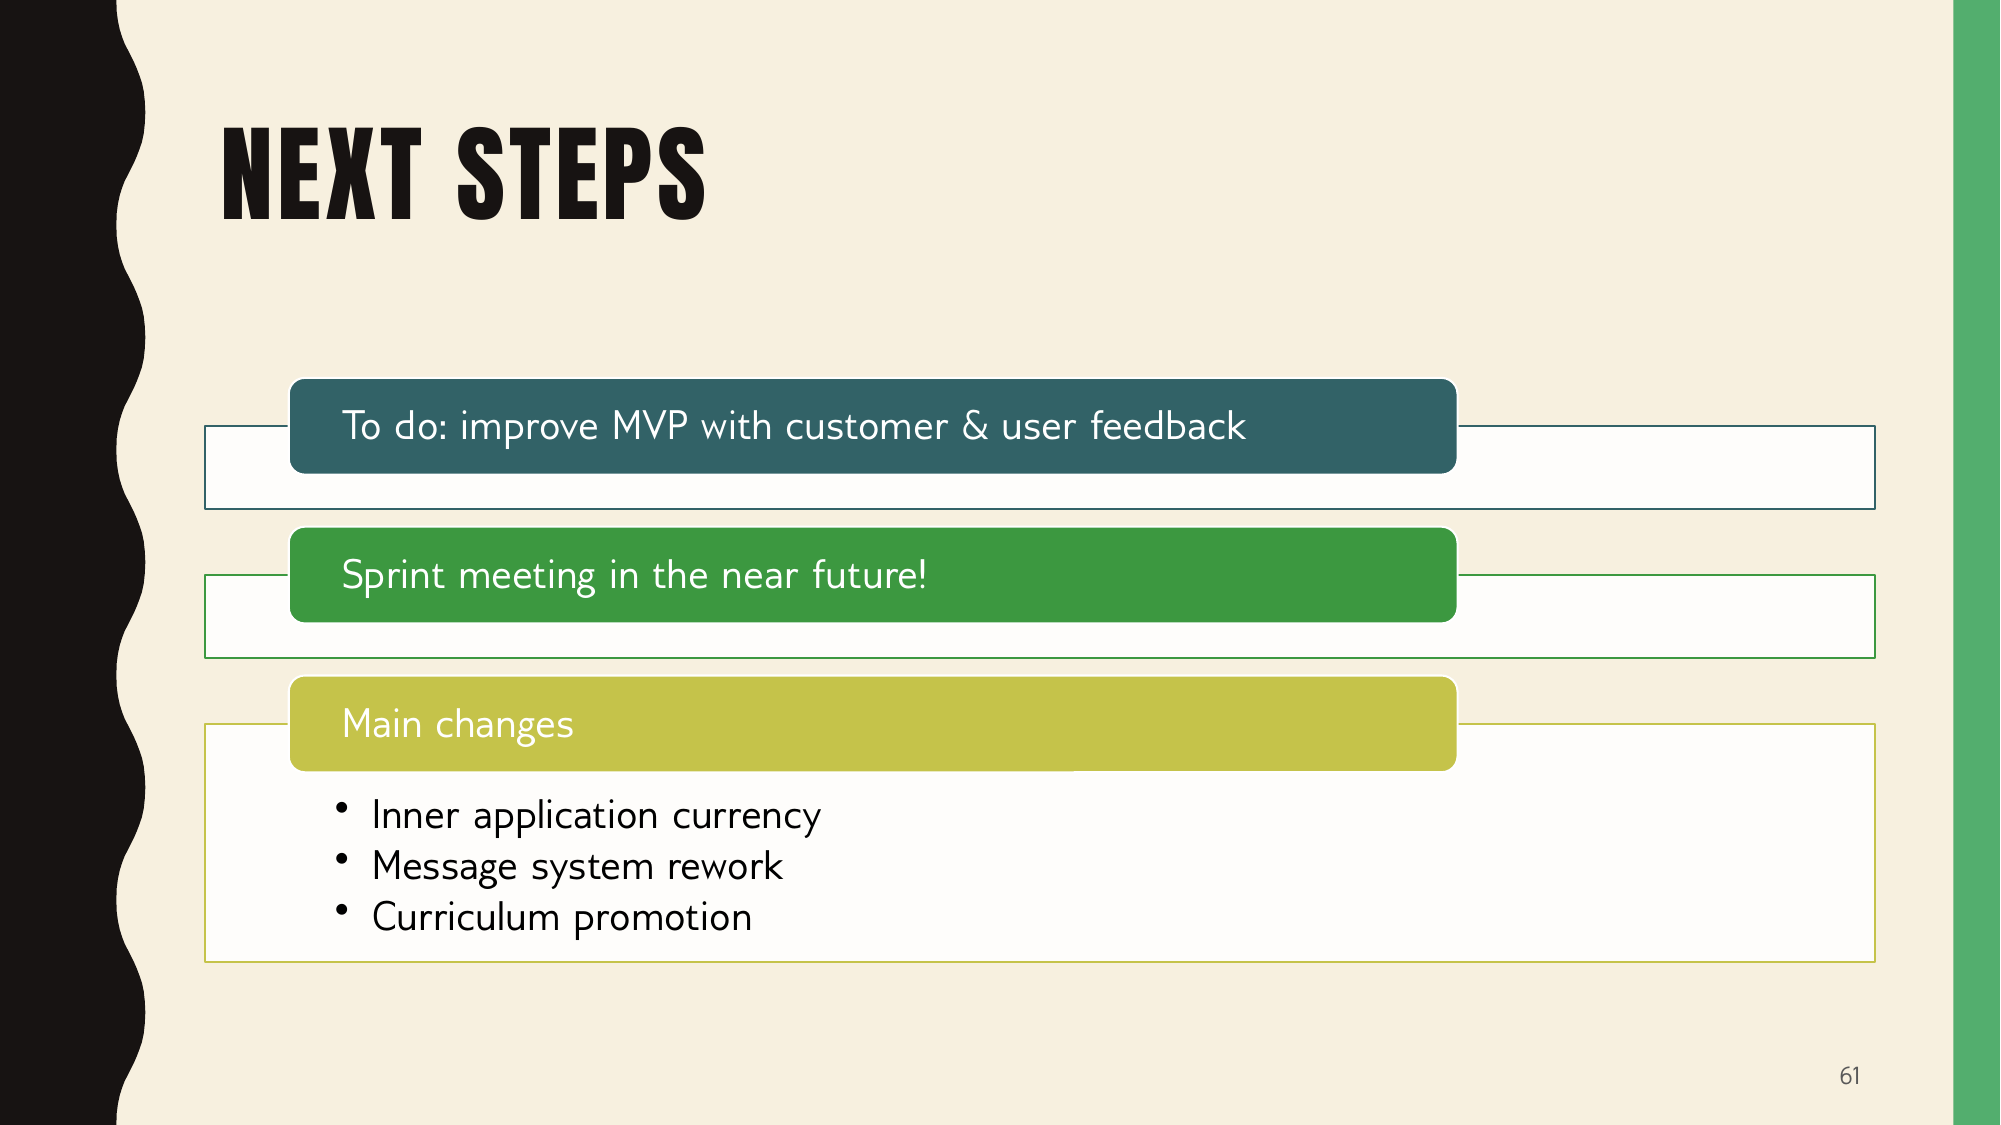

# Next steps
To do: improve MVP with customer & user feedback
Sprint meeting in the near future!
Inner application currency
Message system rework
Curriculum promotion
Main changes
61